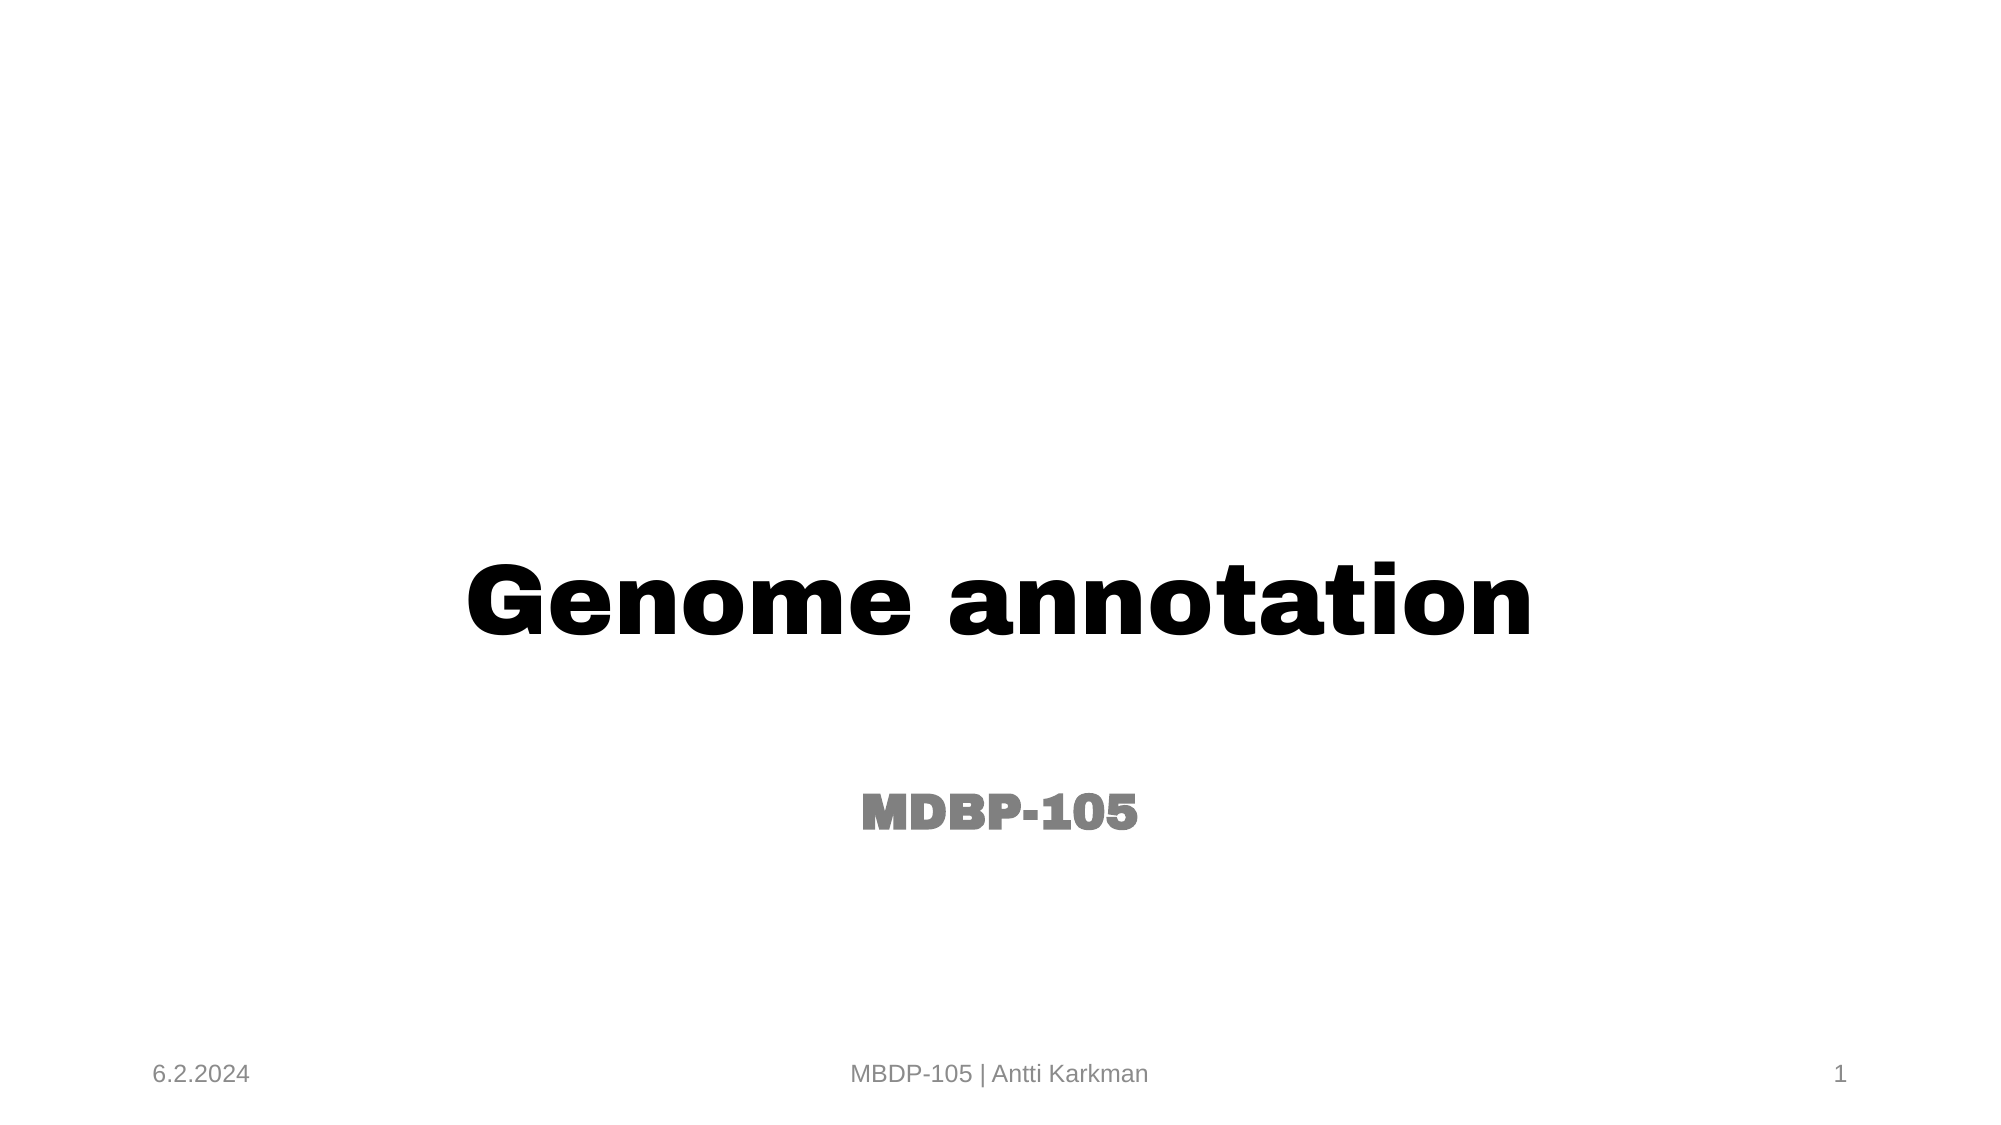

# Genome annotation
MDBP-105
6.2.2024
MBDP-105 | Antti Karkman
1